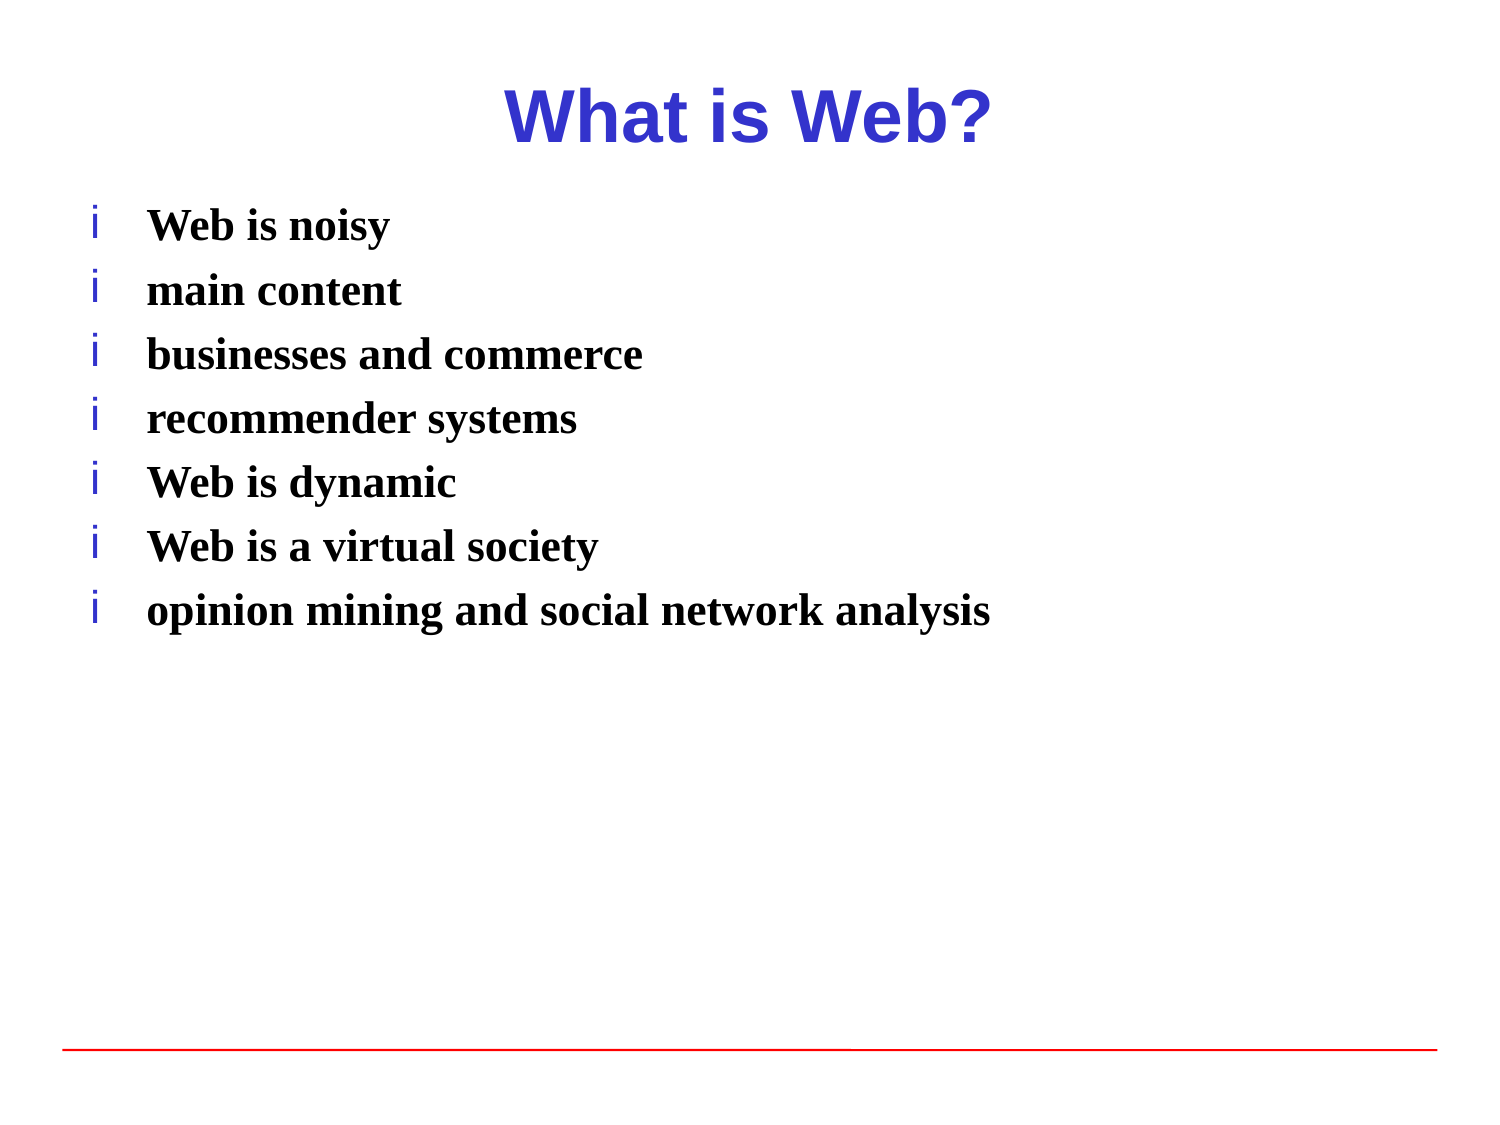

# What is Web?
Web is noisy
main content
businesses and commerce
recommender systems
Web is dynamic
Web is a virtual society
opinion mining and social network analysis